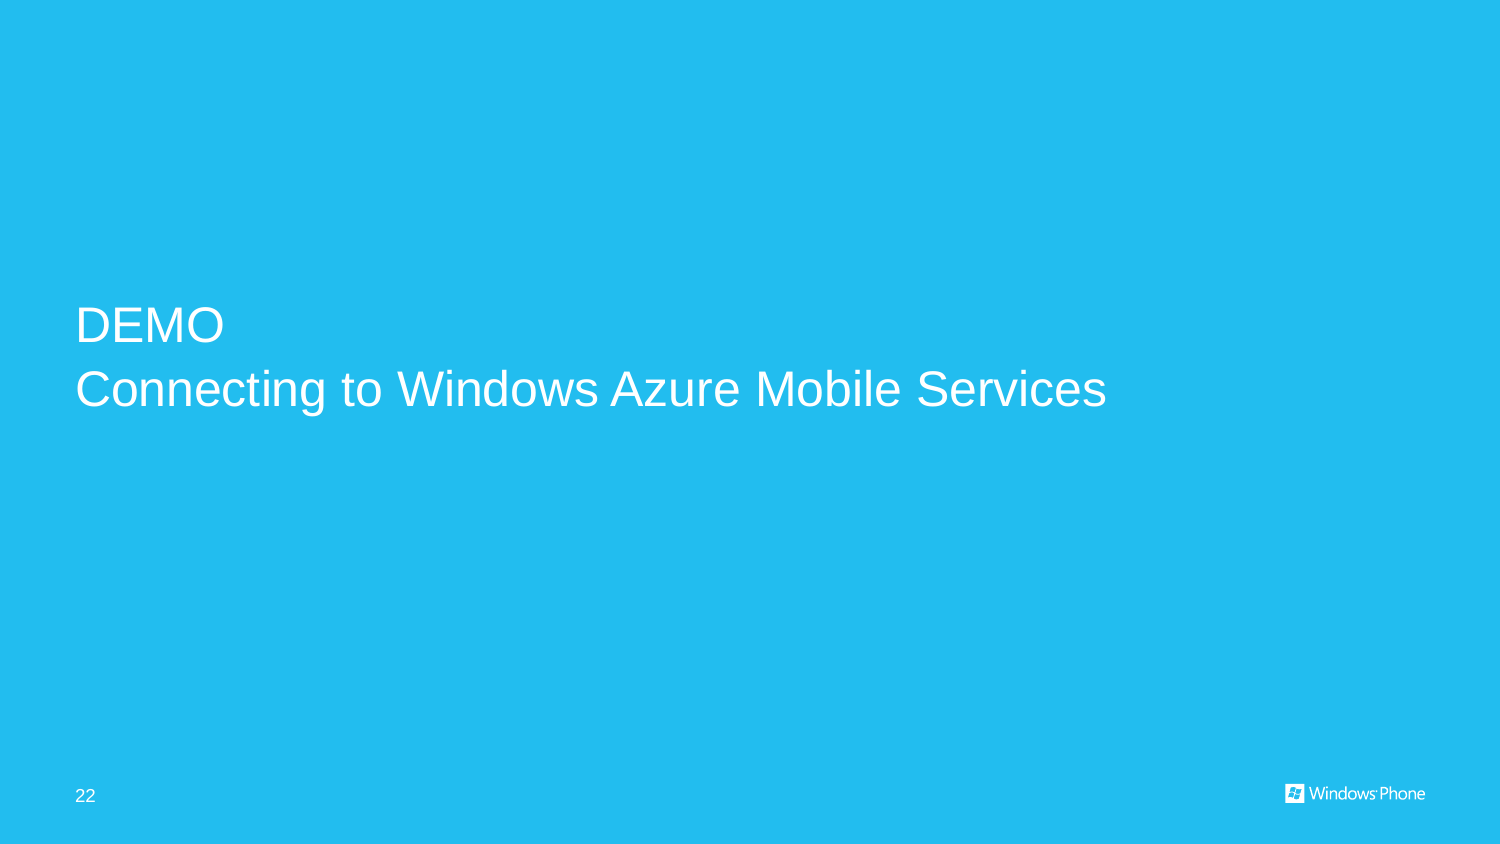

# DEMO Connecting to Windows Azure Mobile Services
22